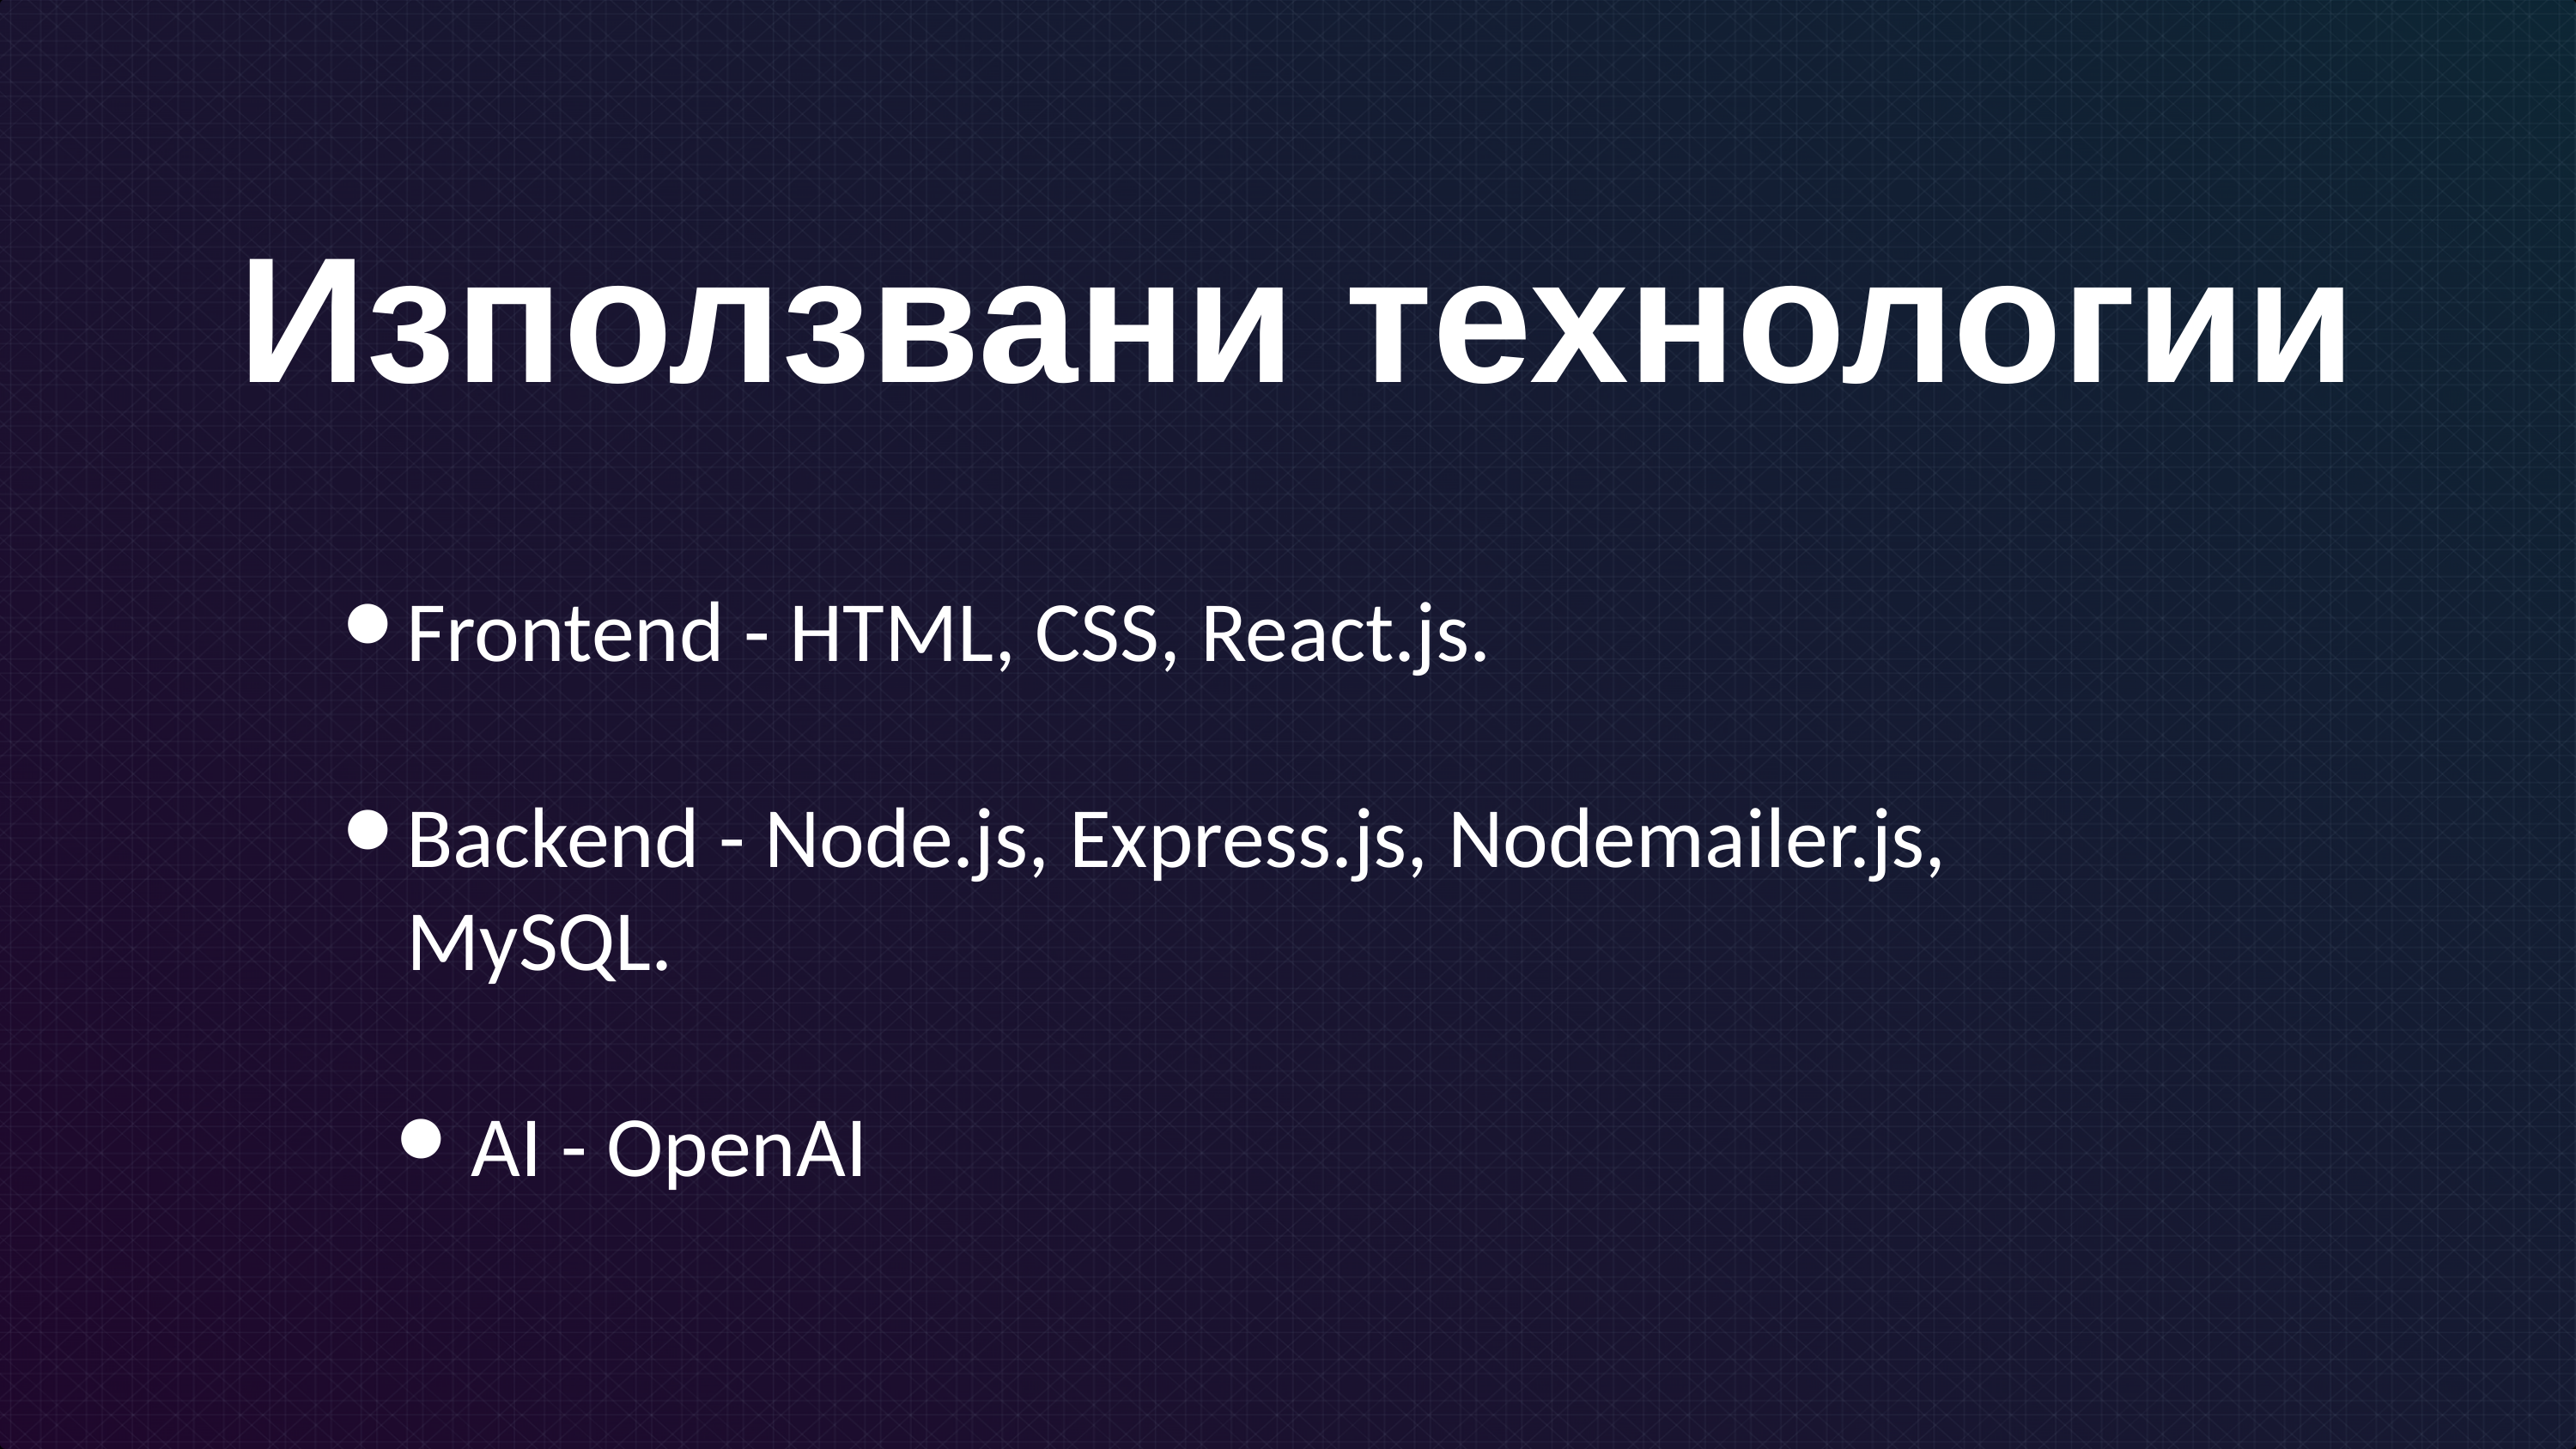

Използвани технологии

Frontend - HTML, CSS, React.js.

Backend - Node.js, Express.js, Nodemailer.js,
MySQL.

AI - OpenAI